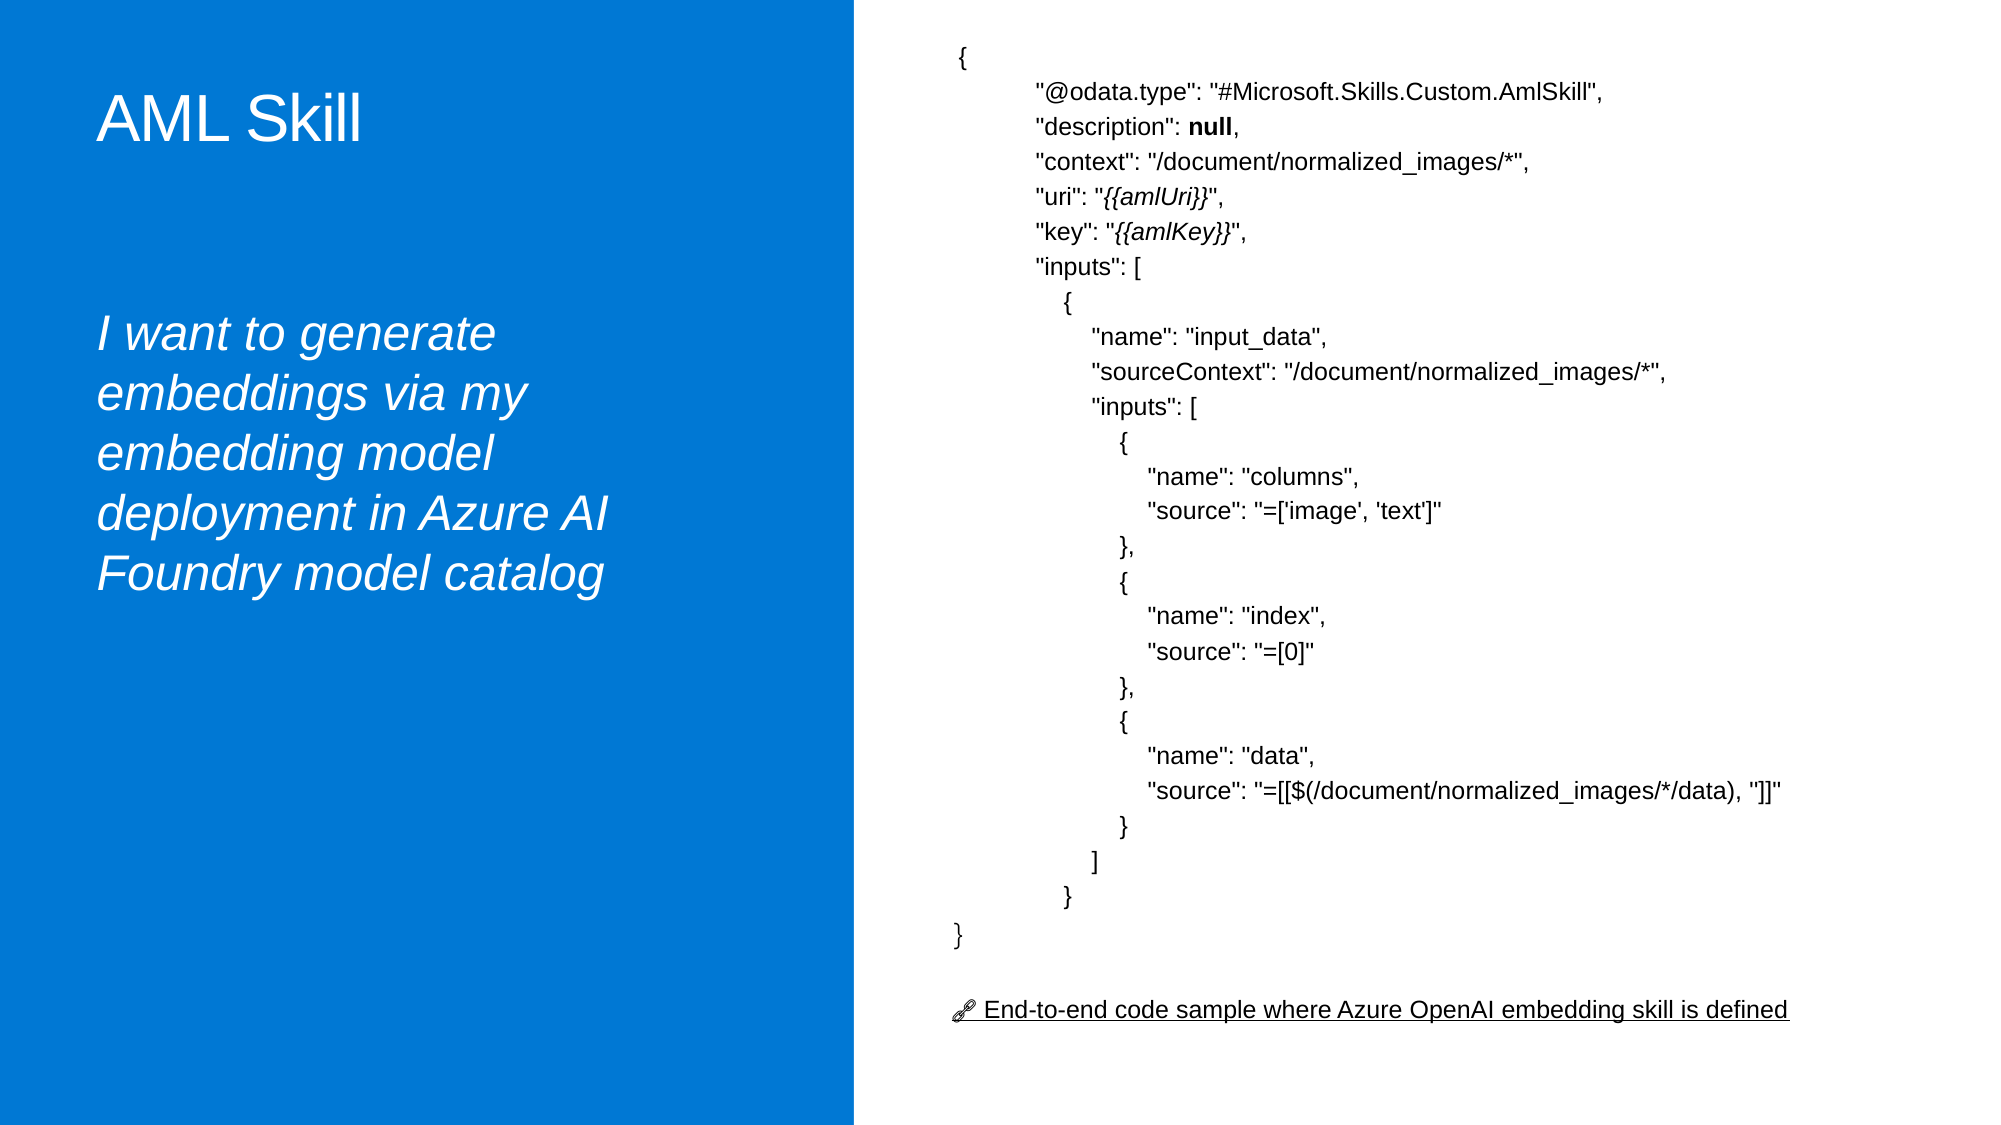

{
            "@odata.type": "#Microsoft.Skills.Custom.AmlSkill",
            "description": null,
            "context": "/document/normalized_images/*",
            "uri": "{{amlUri}}",
            "key": "{{amlKey}}",
            "inputs": [
                {
                    "name": "input_data",
                    "sourceContext": "/document/normalized_images/*",
                    "inputs": [
                        {
                            "name": "columns",
                            "source": "=['image', 'text']"
                        },
                        {
                            "name": "index",
                            "source": "=[0]"
                        },
                        {
                            "name": "data",
                            "source": "=[[$(/document/normalized_images/*/data), '']]"
                        }
                    ]
                }
}

🔗 End-to-end code sample where Azure OpenAI embedding skill is defined

# AML Skill
I want to generate embeddings via my
embedding model deployment in Azure AI Foundry model catalog